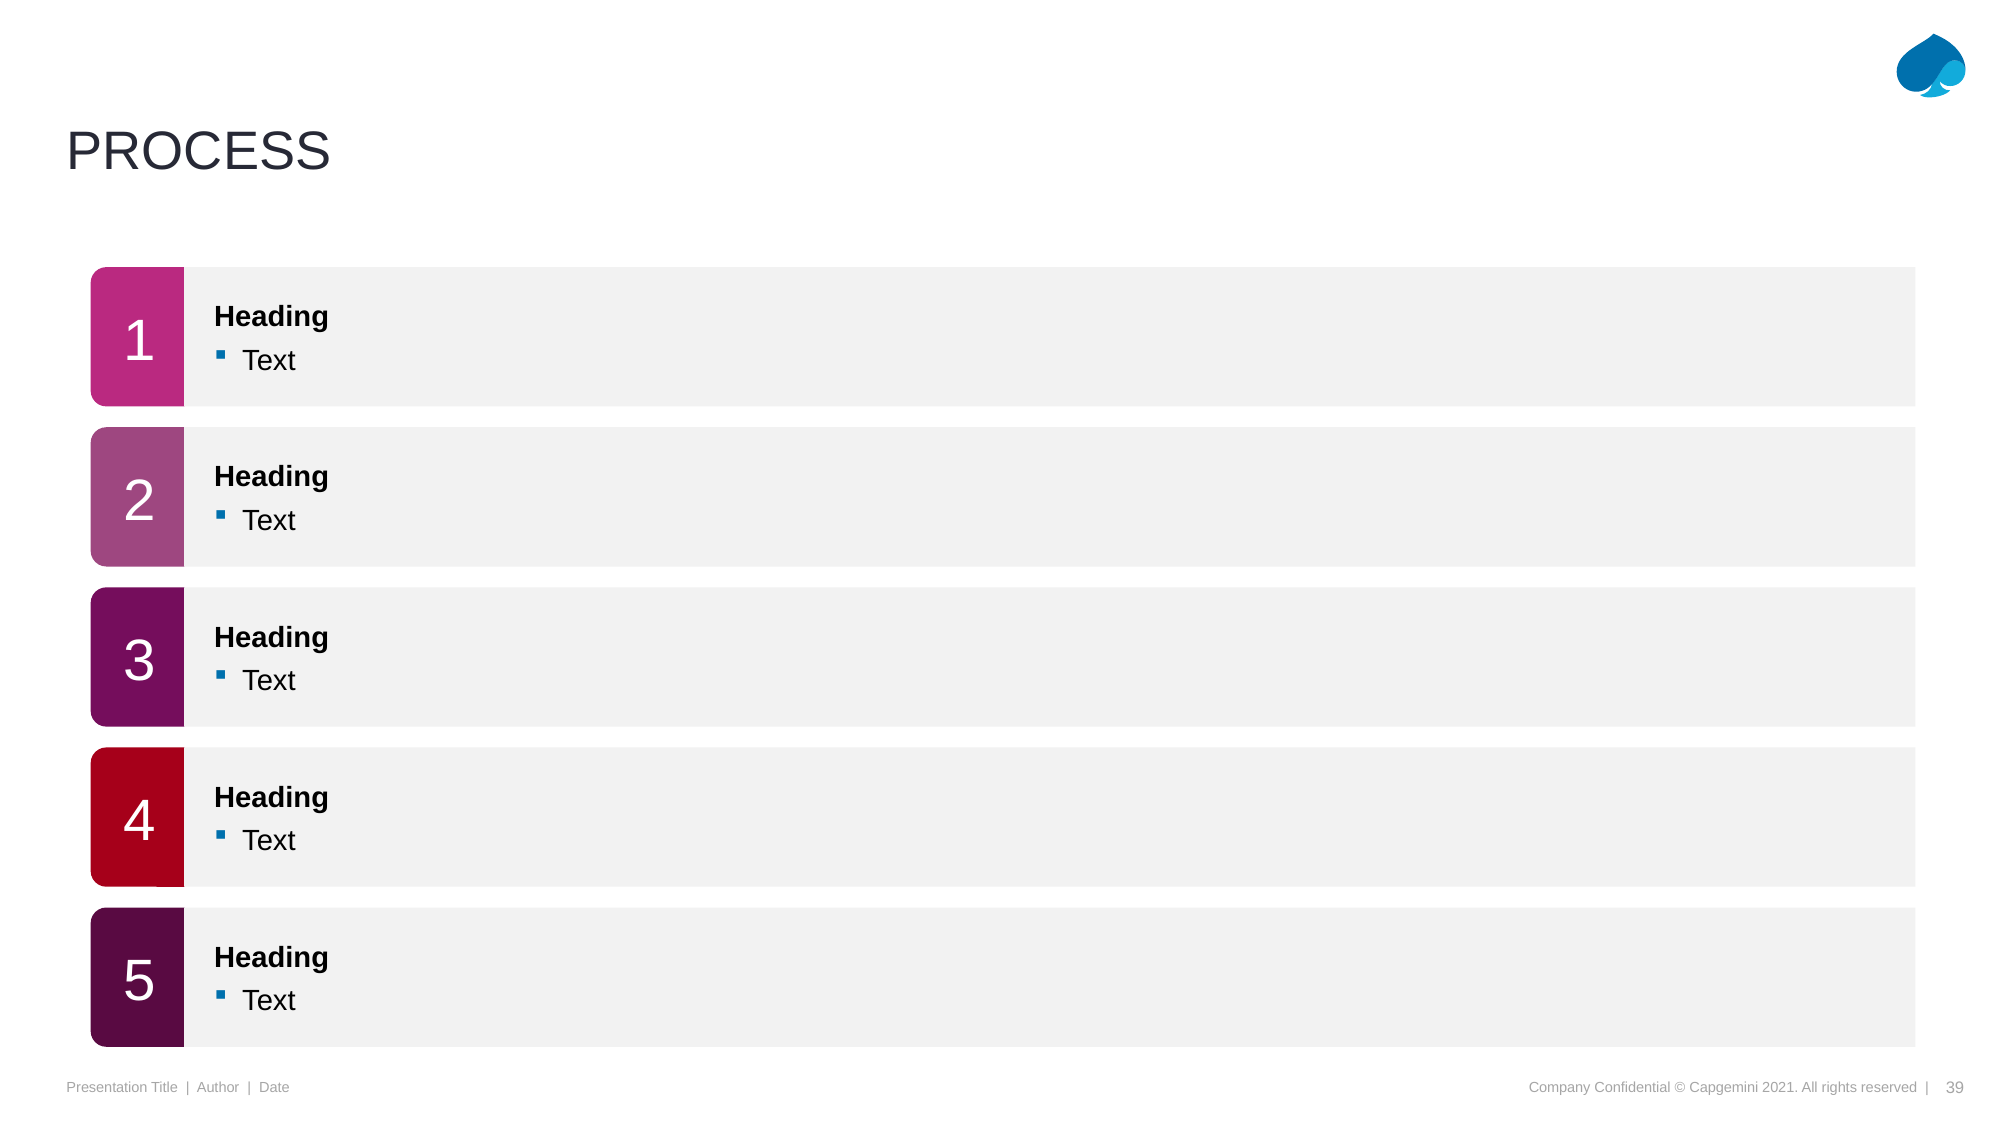

# process
Heading
Text
1
Heading
Text
2
Heading
Text
3
Heading
Text
4
Heading
Text
5